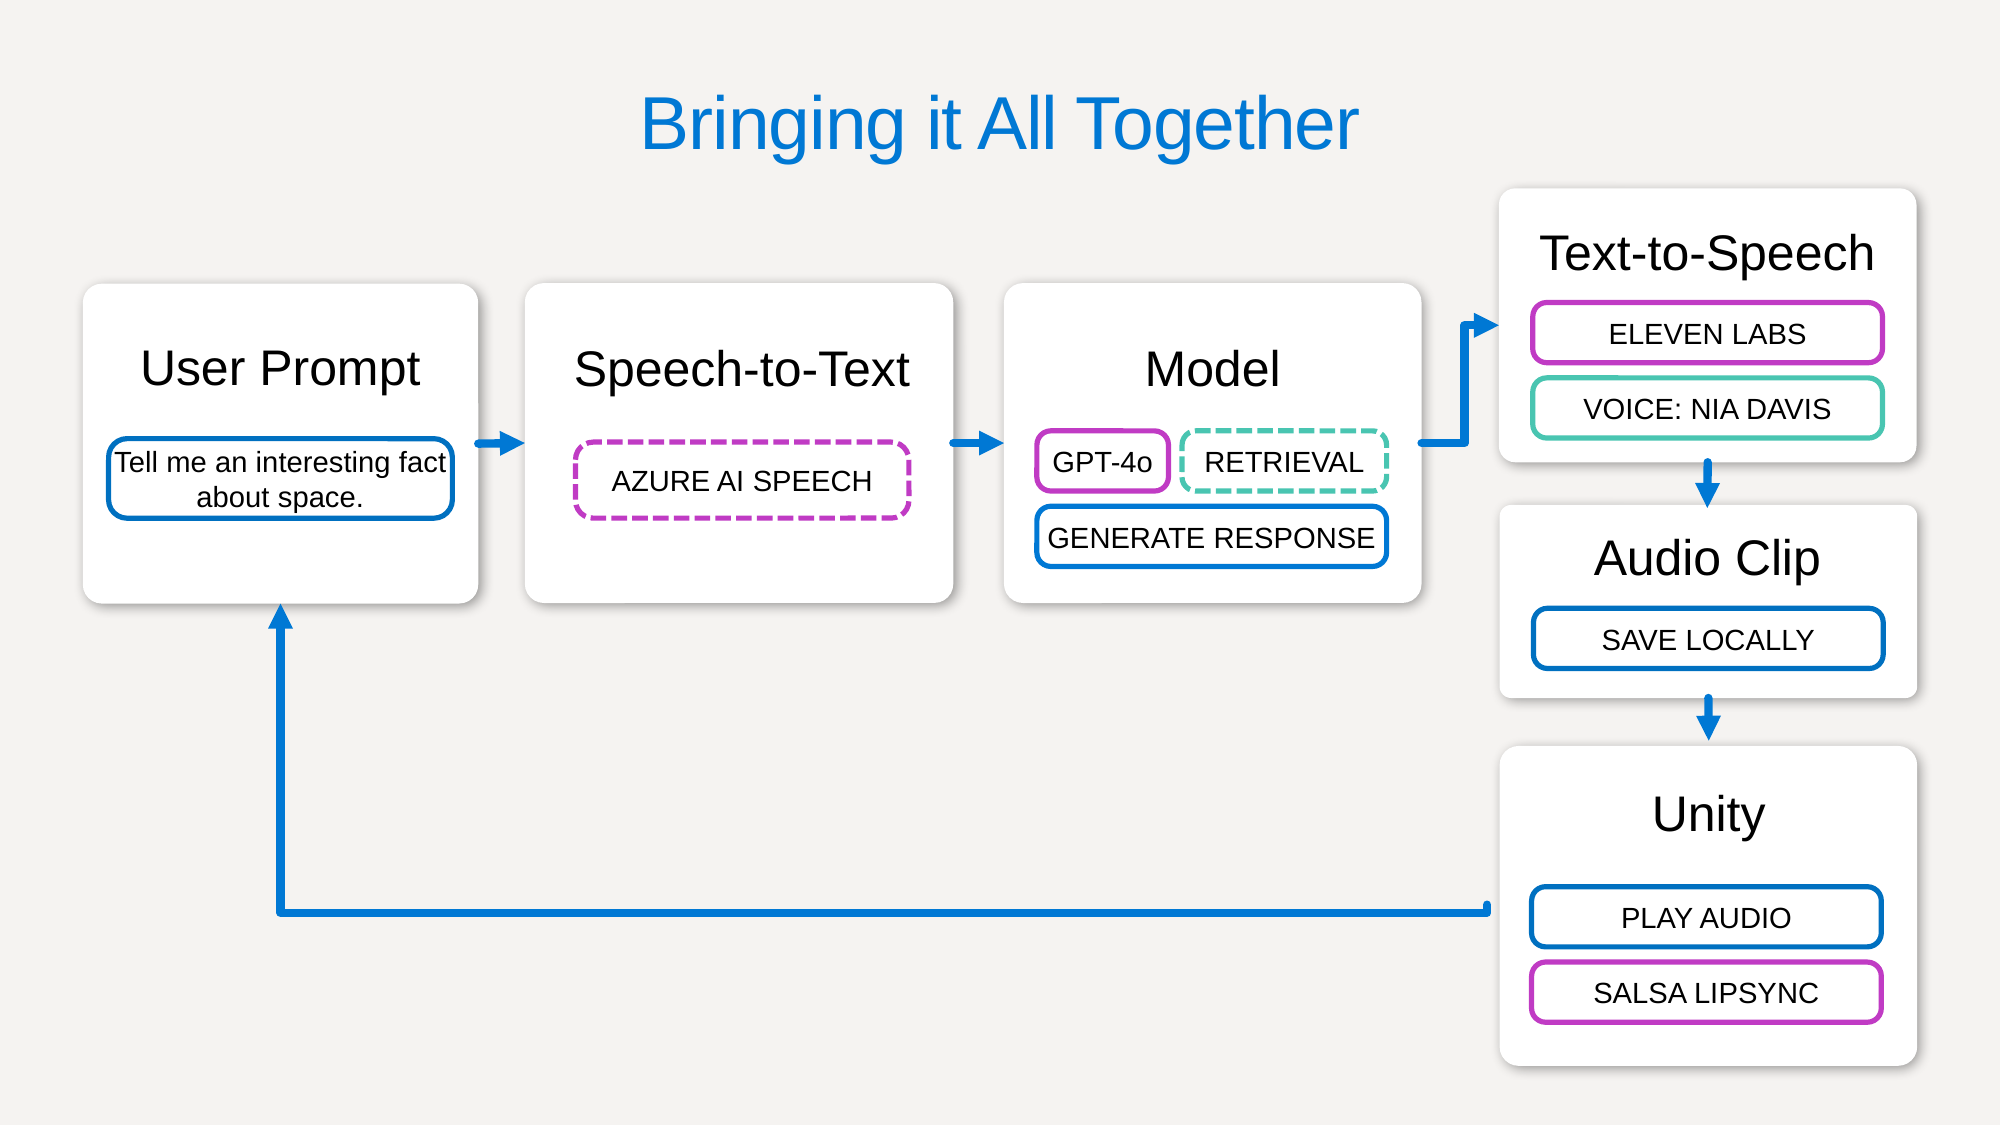

# Bringing it All Together

Text-to-Speech

Model
ELEVEN LABS
User Prompt
Speech-to-Text
VOICE: NIA DAVIS
GPT-4o
RETRIEVAL
Tell me an interesting fact about space.
AZURE AI SPEECH

GENERATE RESPONSE
Audio Clip
SAVE LOCALLY
Unity

PLAY AUDIO
SALSA LIPSYNC